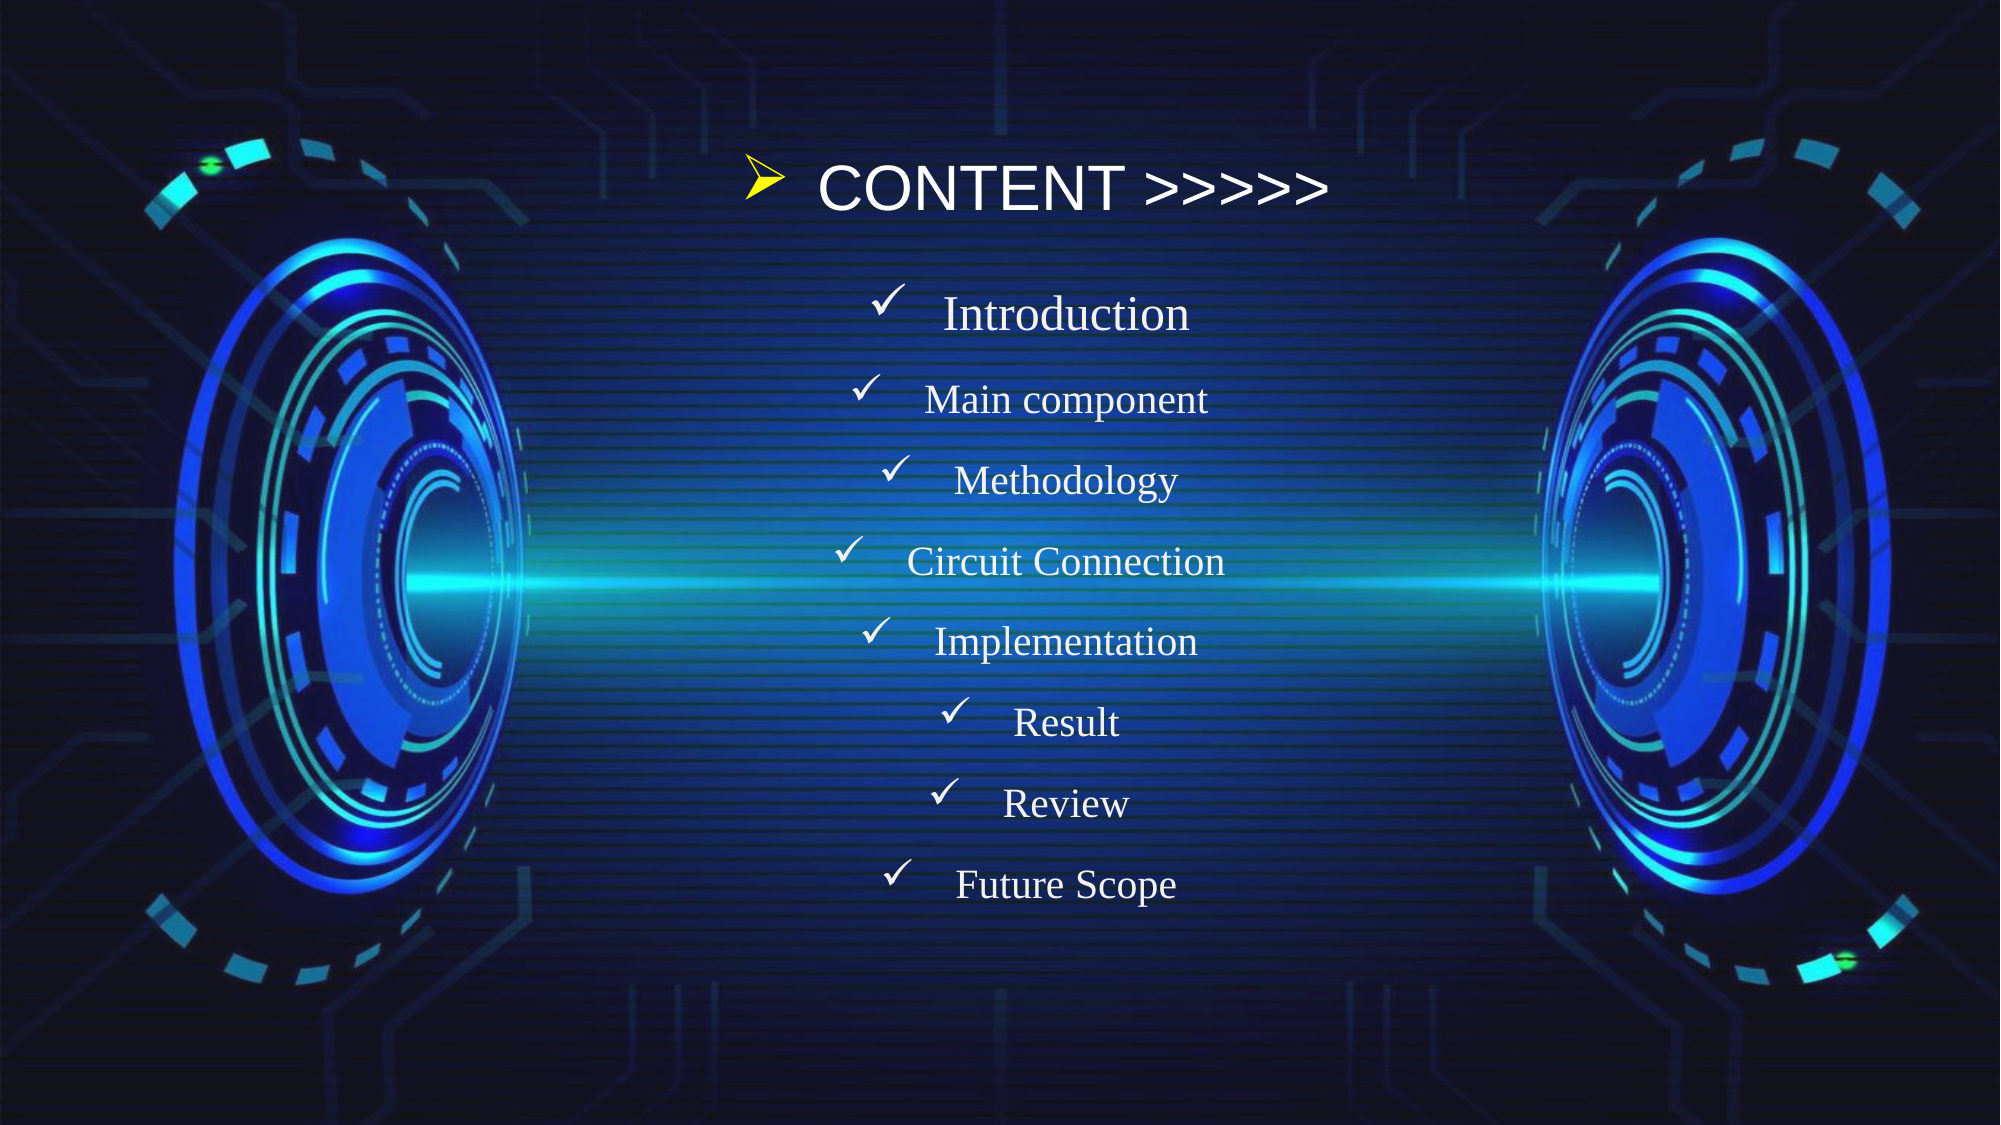

# Content >>>>>
Introduction
Main component
Methodology
Circuit Connection
Implementation
Result
Review
Future Scope